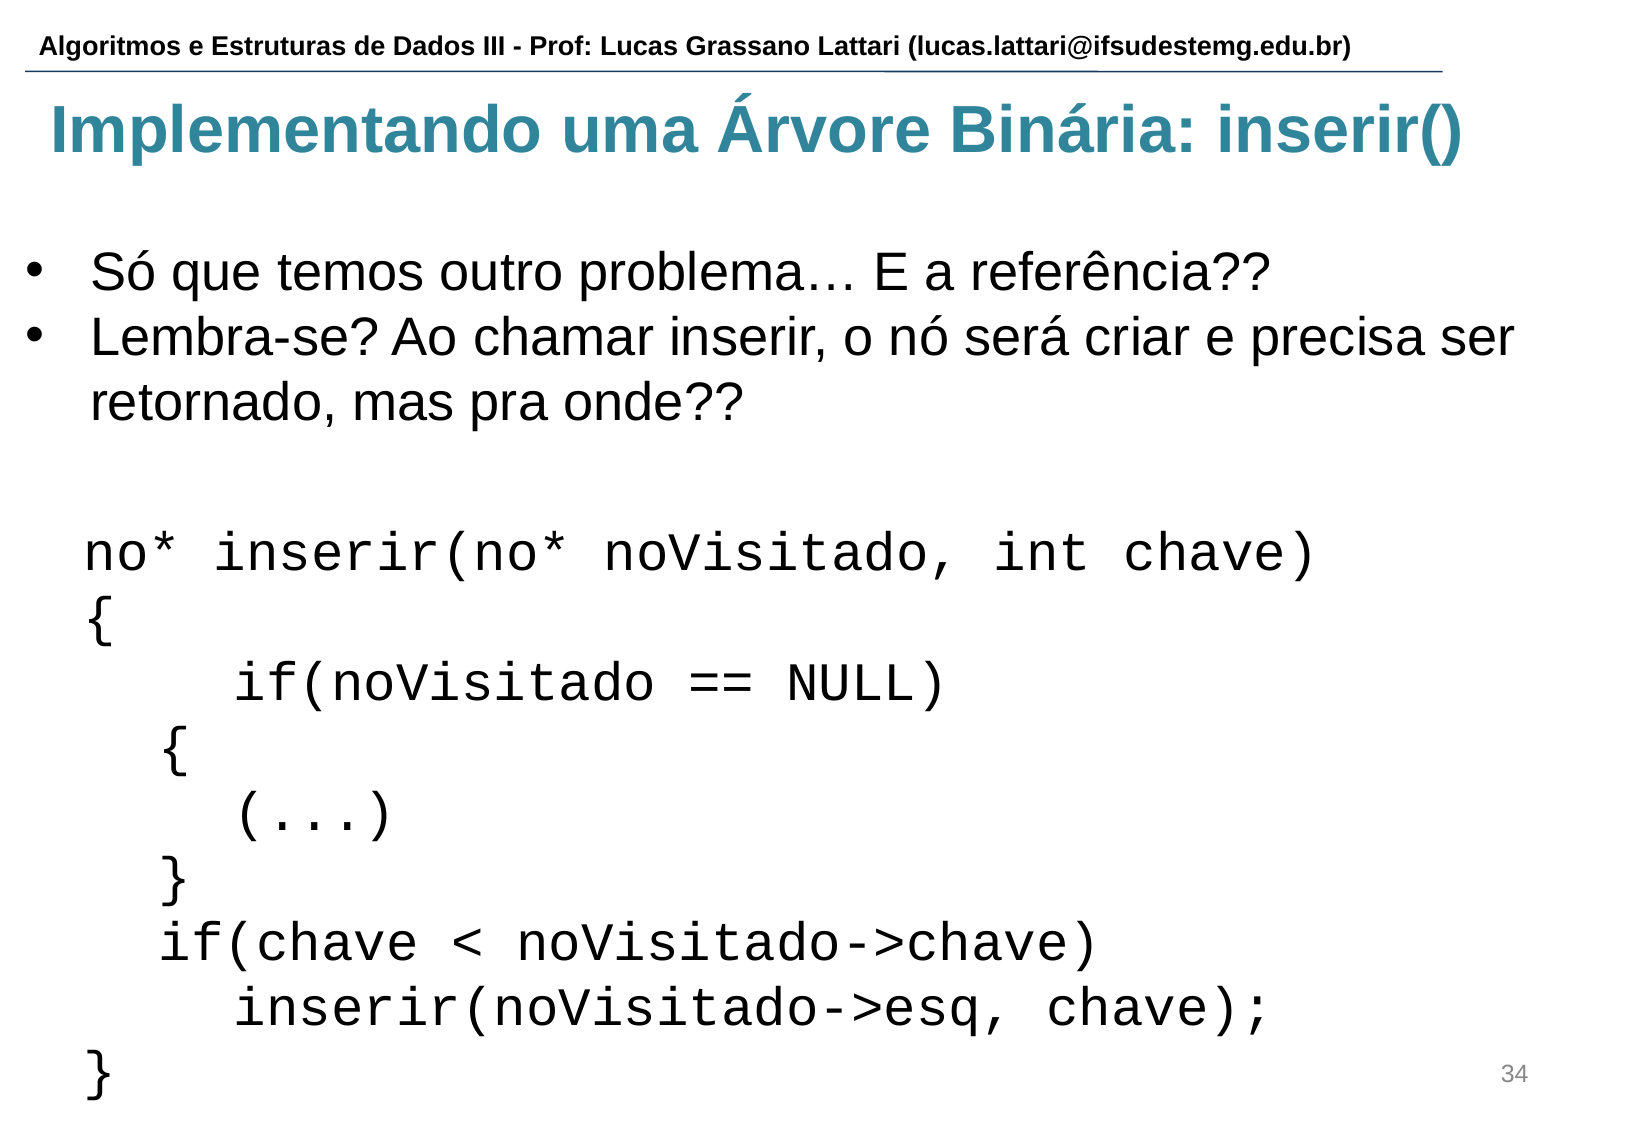

# Implementando uma Árvore Binária: inserir()
Só que temos outro problema… E a referência??
Lembra-se? Ao chamar inserir, o nó será criar e precisa ser retornado, mas pra onde??

no* inserir(no* noVisitado, int chave)
{
	if(noVisitado == NULL)
{
	(...)
}
if(chave < noVisitado->chave)
	inserir(noVisitado->esq, chave);
}
34